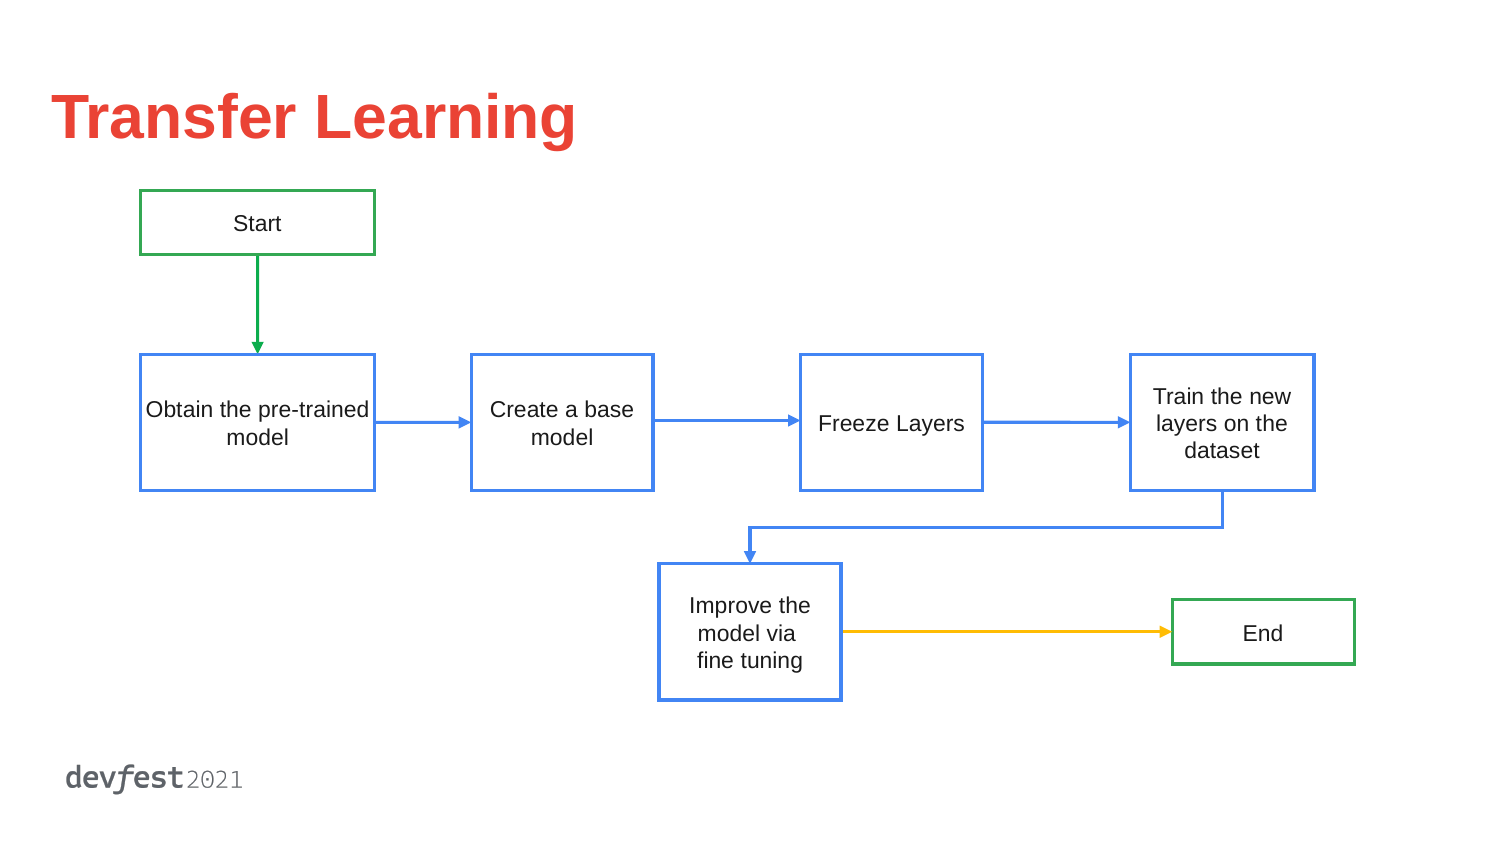

Transfer Learning
Start
Obtain the pre-trained model
Create a base model
Freeze Layers
Train the new layers on the dataset
Improve the model via
fine tuning
End